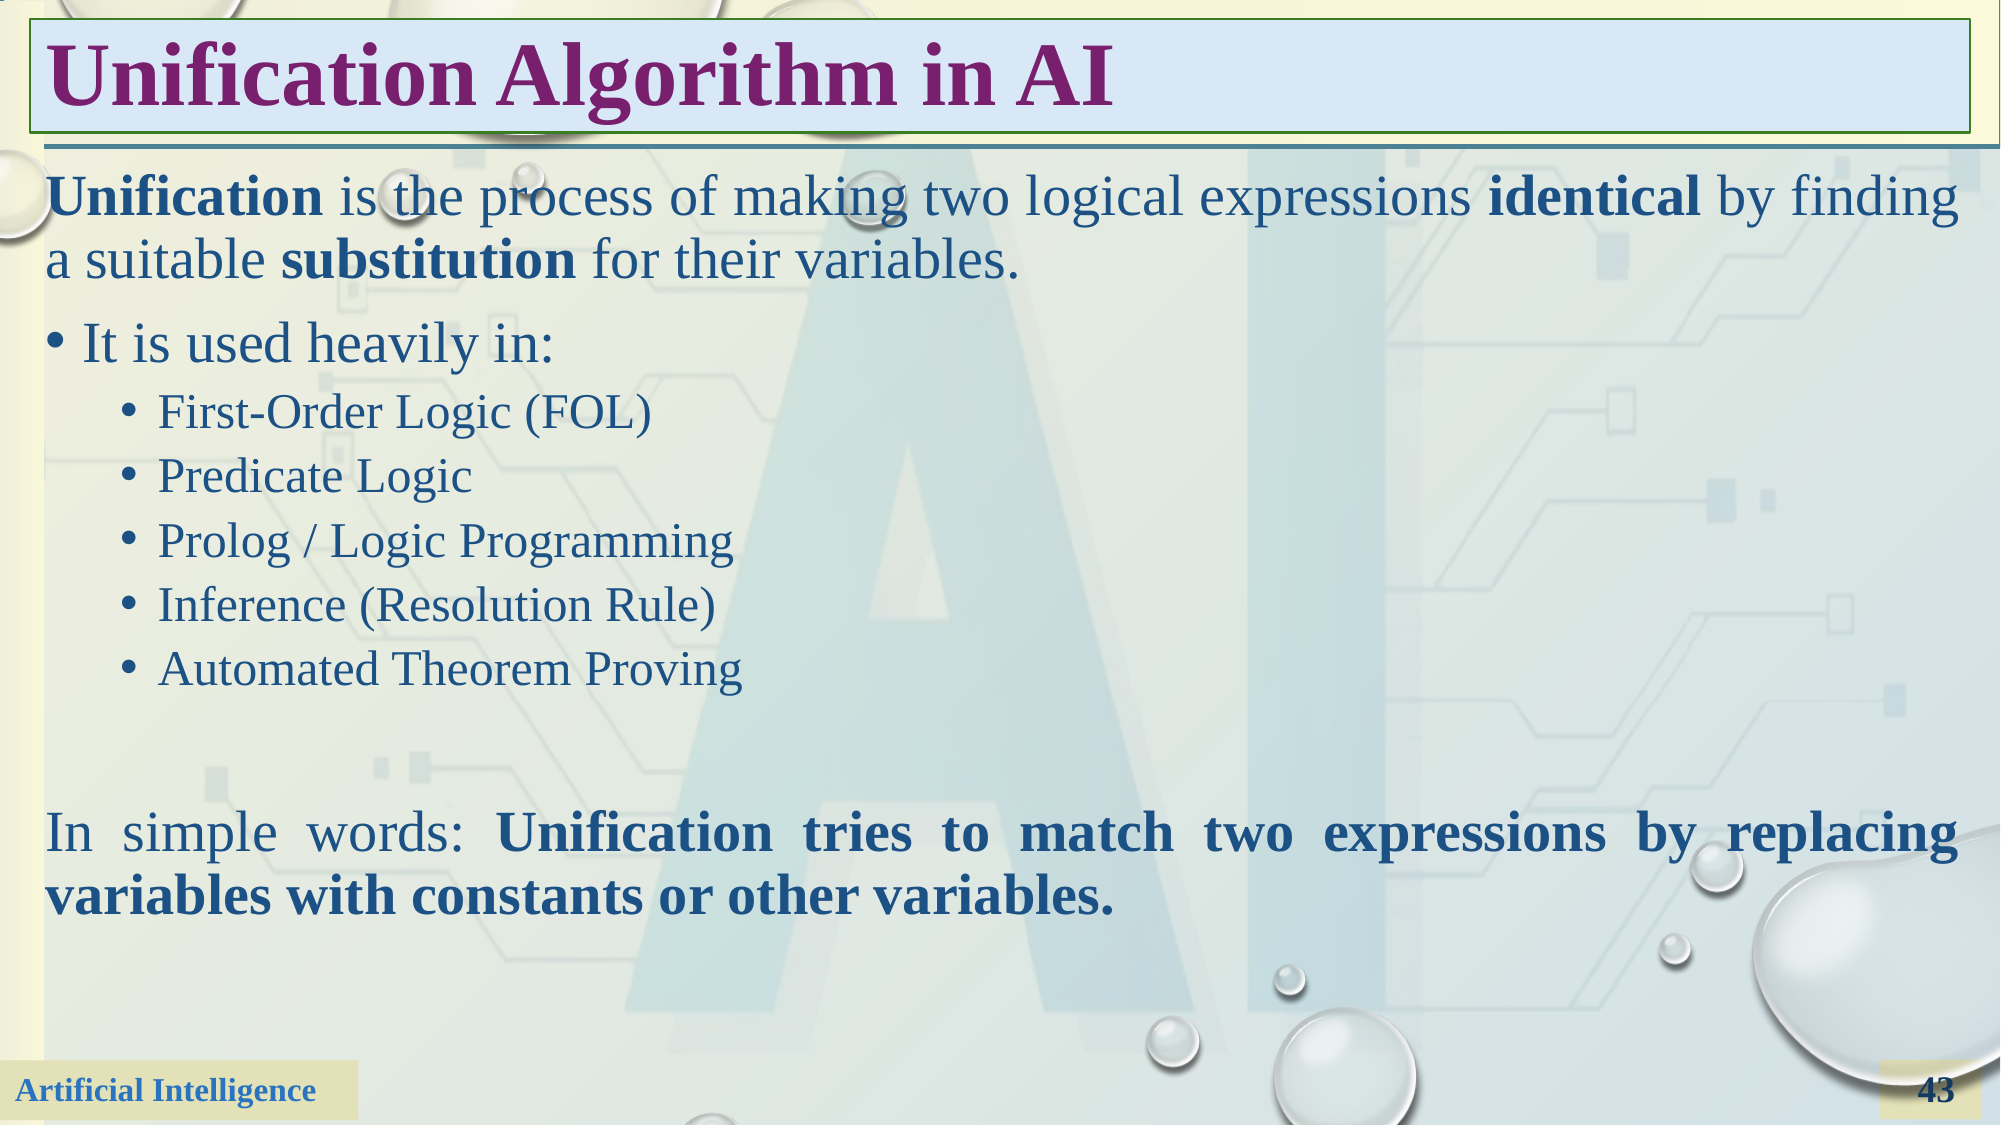

# Unification Algorithm in AI
Unification is the process of making two logical expressions identical by finding a suitable substitution for their variables.
It is used heavily in:
First-Order Logic (FOL)
Predicate Logic
Prolog / Logic Programming
Inference (Resolution Rule)
Automated Theorem Proving

In simple words: Unification tries to match two expressions by replacing variables with constants or other variables.
43